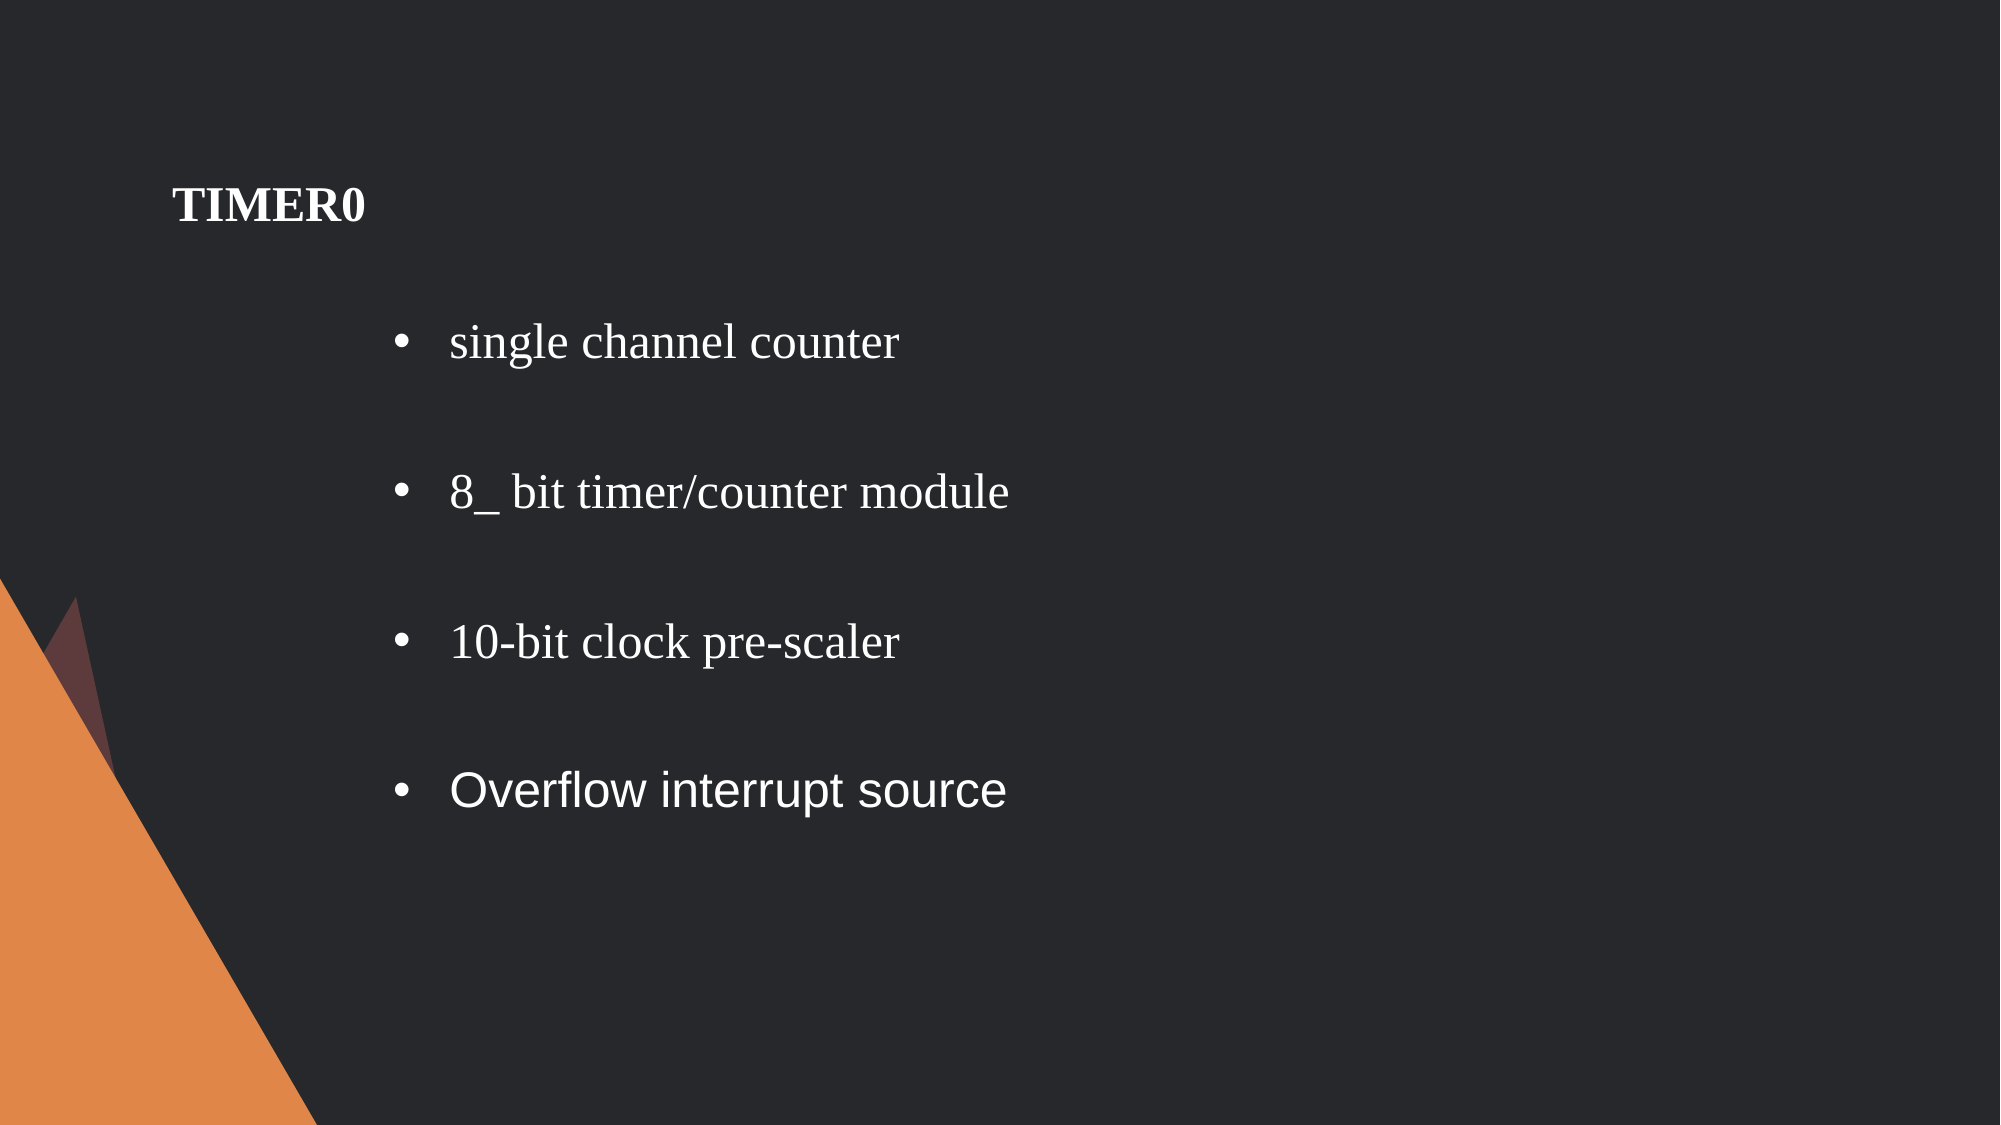

# TIMER0
single channel counter

8_ bit timer/counter module

10-bit clock pre-scaler

Overflow interrupt source